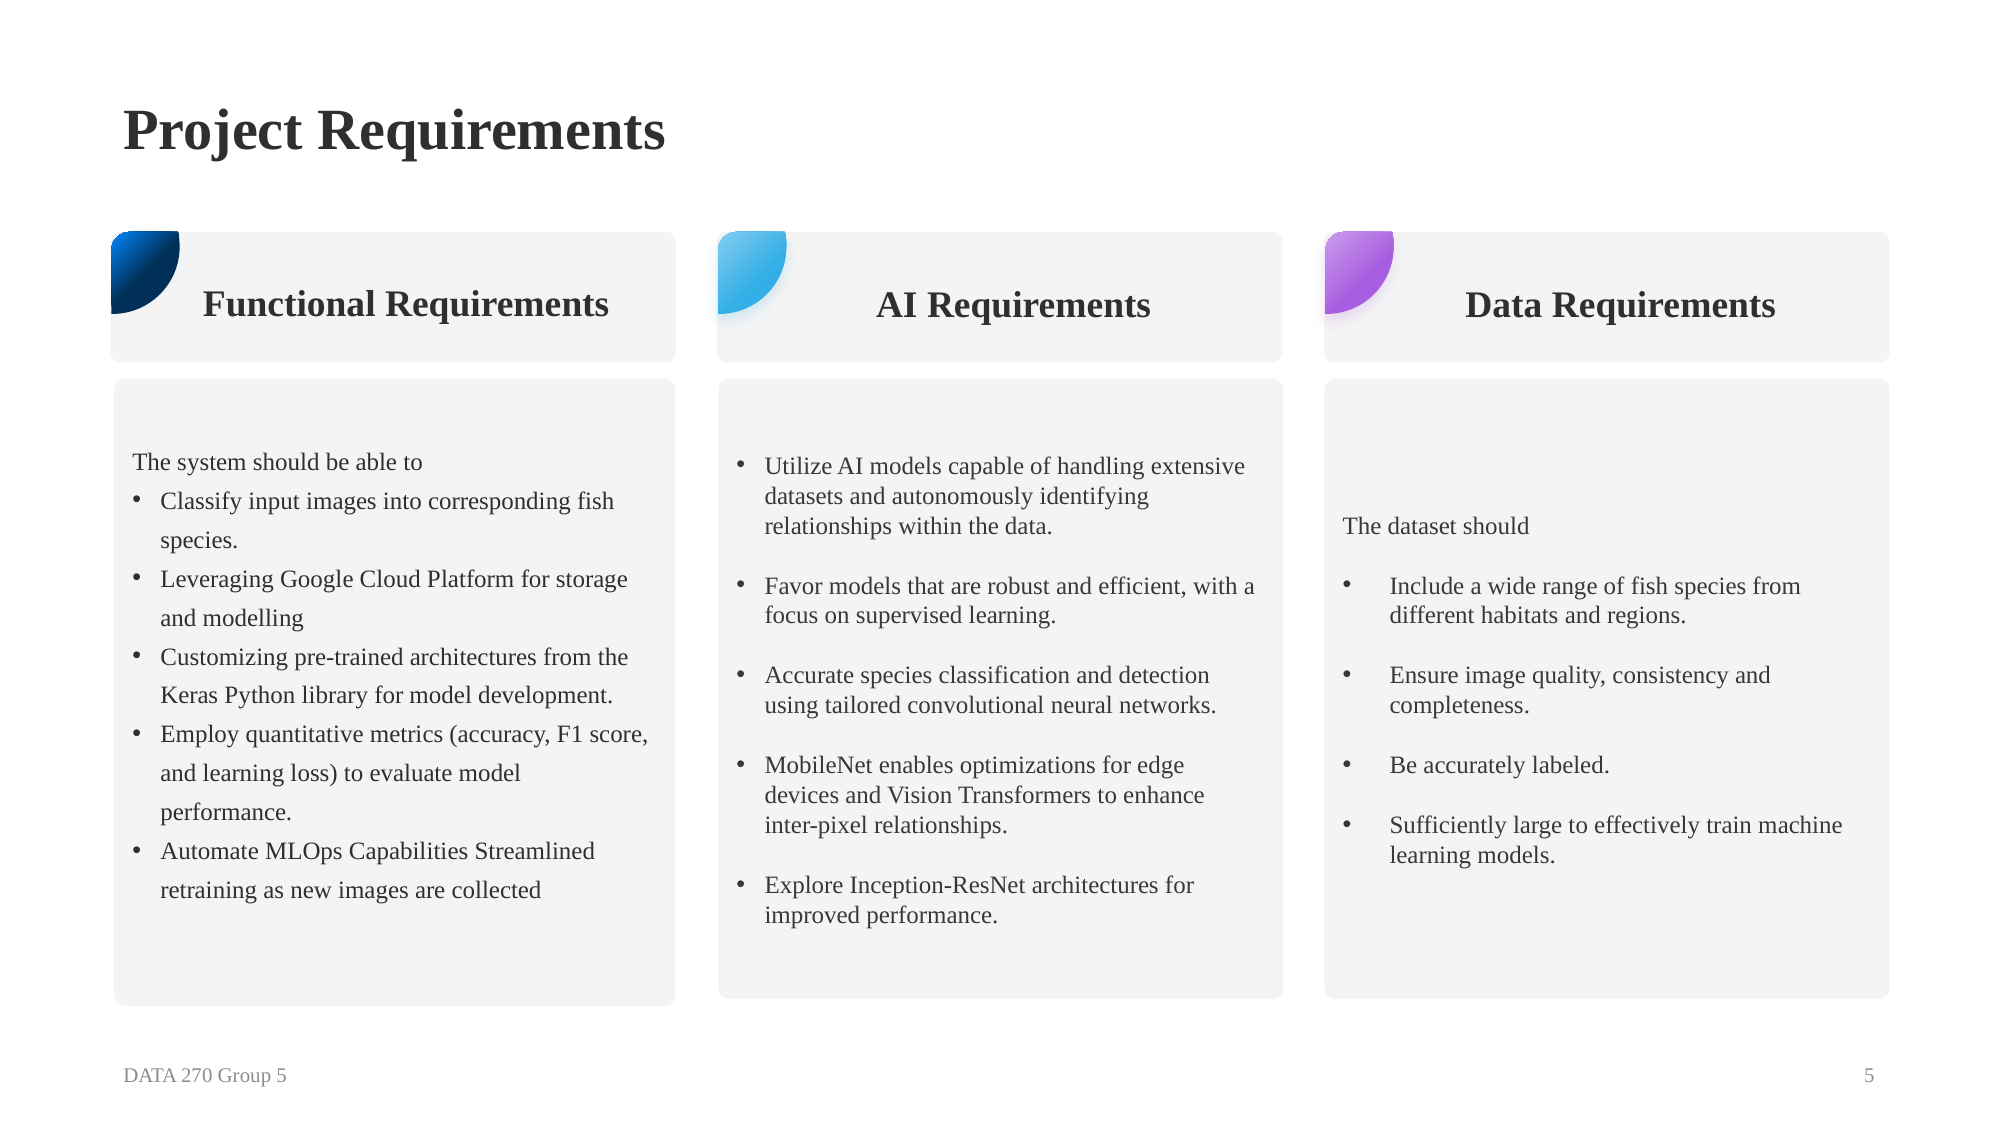

# Project Requirements

Functional Requirements
The system should be able to
Classify input images into corresponding fish species.
Leveraging Google Cloud Platform for storage and modelling
Customizing pre-trained architectures from the Keras Python library for model development.
Employ quantitative metrics (accuracy, F1 score, and learning loss) to evaluate model performance.
Automate MLOps Capabilities Streamlined retraining as new images are collected

AI Requirements
Utilize AI models capable of handling extensive datasets and autonomously identifying relationships within the data.

Favor models that are robust and efficient, with a focus on supervised learning.

Accurate species classification and detection using tailored convolutional neural networks.

MobileNet enables optimizations for edge devices and Vision Transformers to enhance inter-pixel relationships.

Explore Inception-ResNet architectures for improved performance.

Data Requirements
The dataset should

Include a wide range of fish species from different habitats and regions.

Ensure image quality, consistency and completeness.

Be accurately labeled.

Sufficiently large to effectively train machine learning models.
DATA 270 Group 5
5